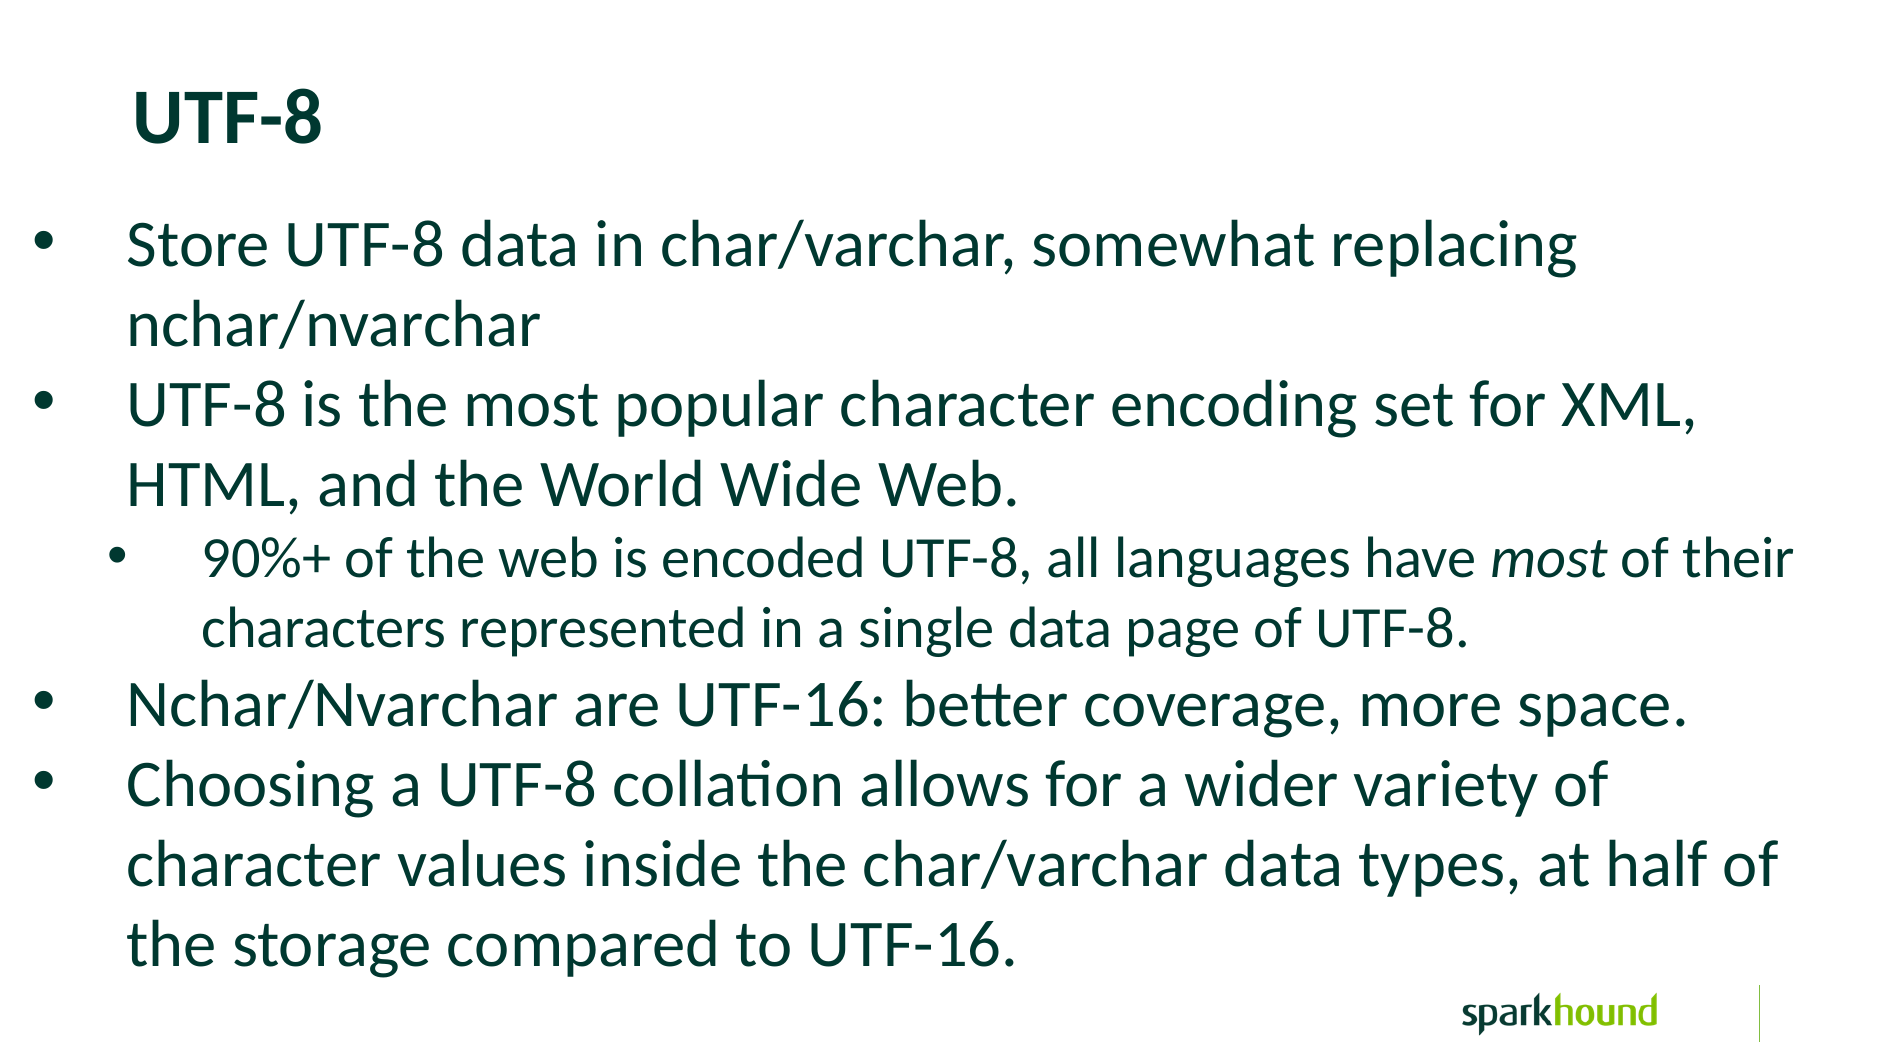

UTF-8
Store UTF-8 data in char/varchar, somewhat replacing nchar/nvarchar
UTF-8 is the most popular character encoding set for XML, HTML, and the World Wide Web.
90%+ of the web is encoded UTF-8, all languages have most of their characters represented in a single data page of UTF-8.
Nchar/Nvarchar are UTF-16: better coverage, more space.
Choosing a UTF-8 collation allows for a wider variety of character values inside the char/varchar data types, at half of the storage compared to UTF-16.